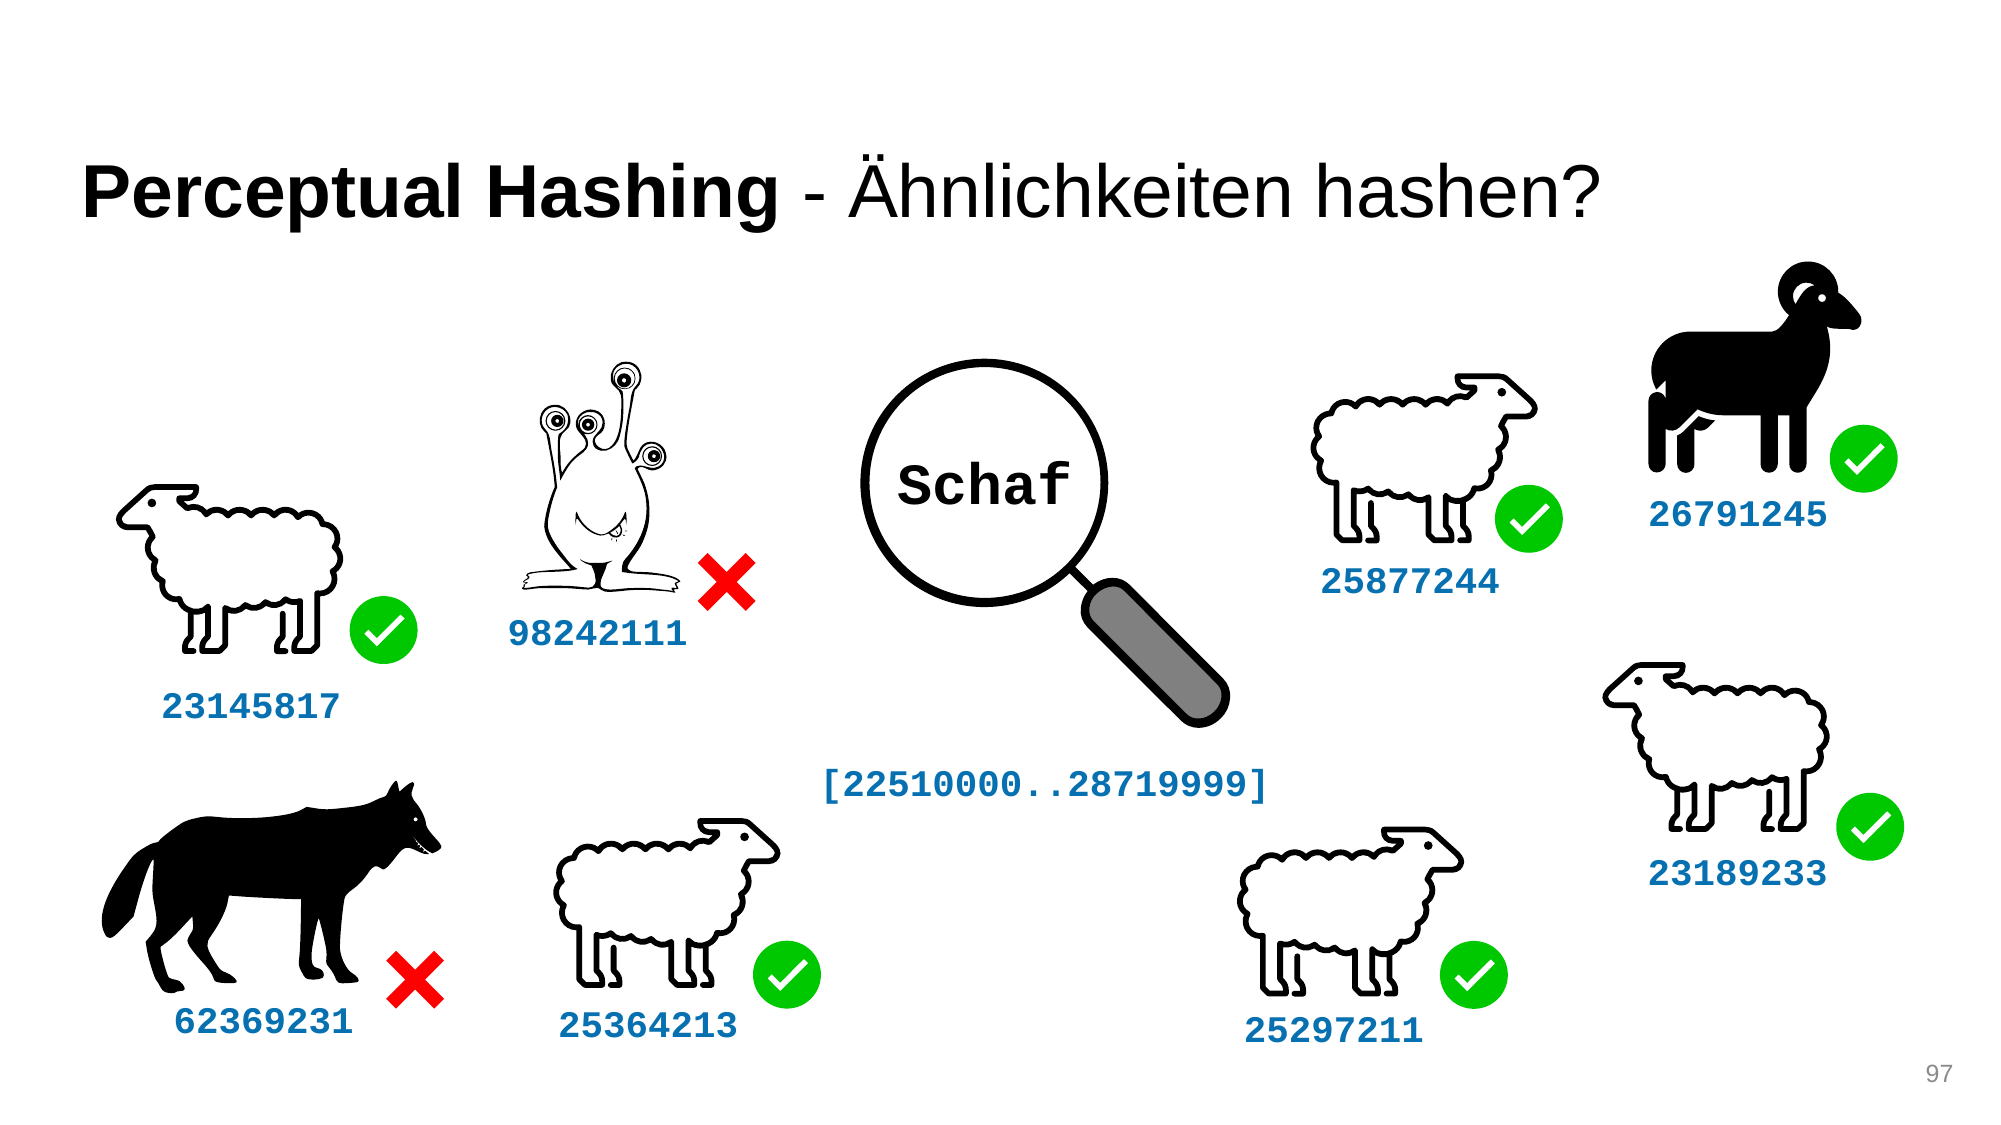

Perceptual Hashing - Ähnlichkeiten hashen?

Schaf
26791245
25877244
98242111
23145817
23189233
62369231
25364213
25297211

[22510000..28719999]

97